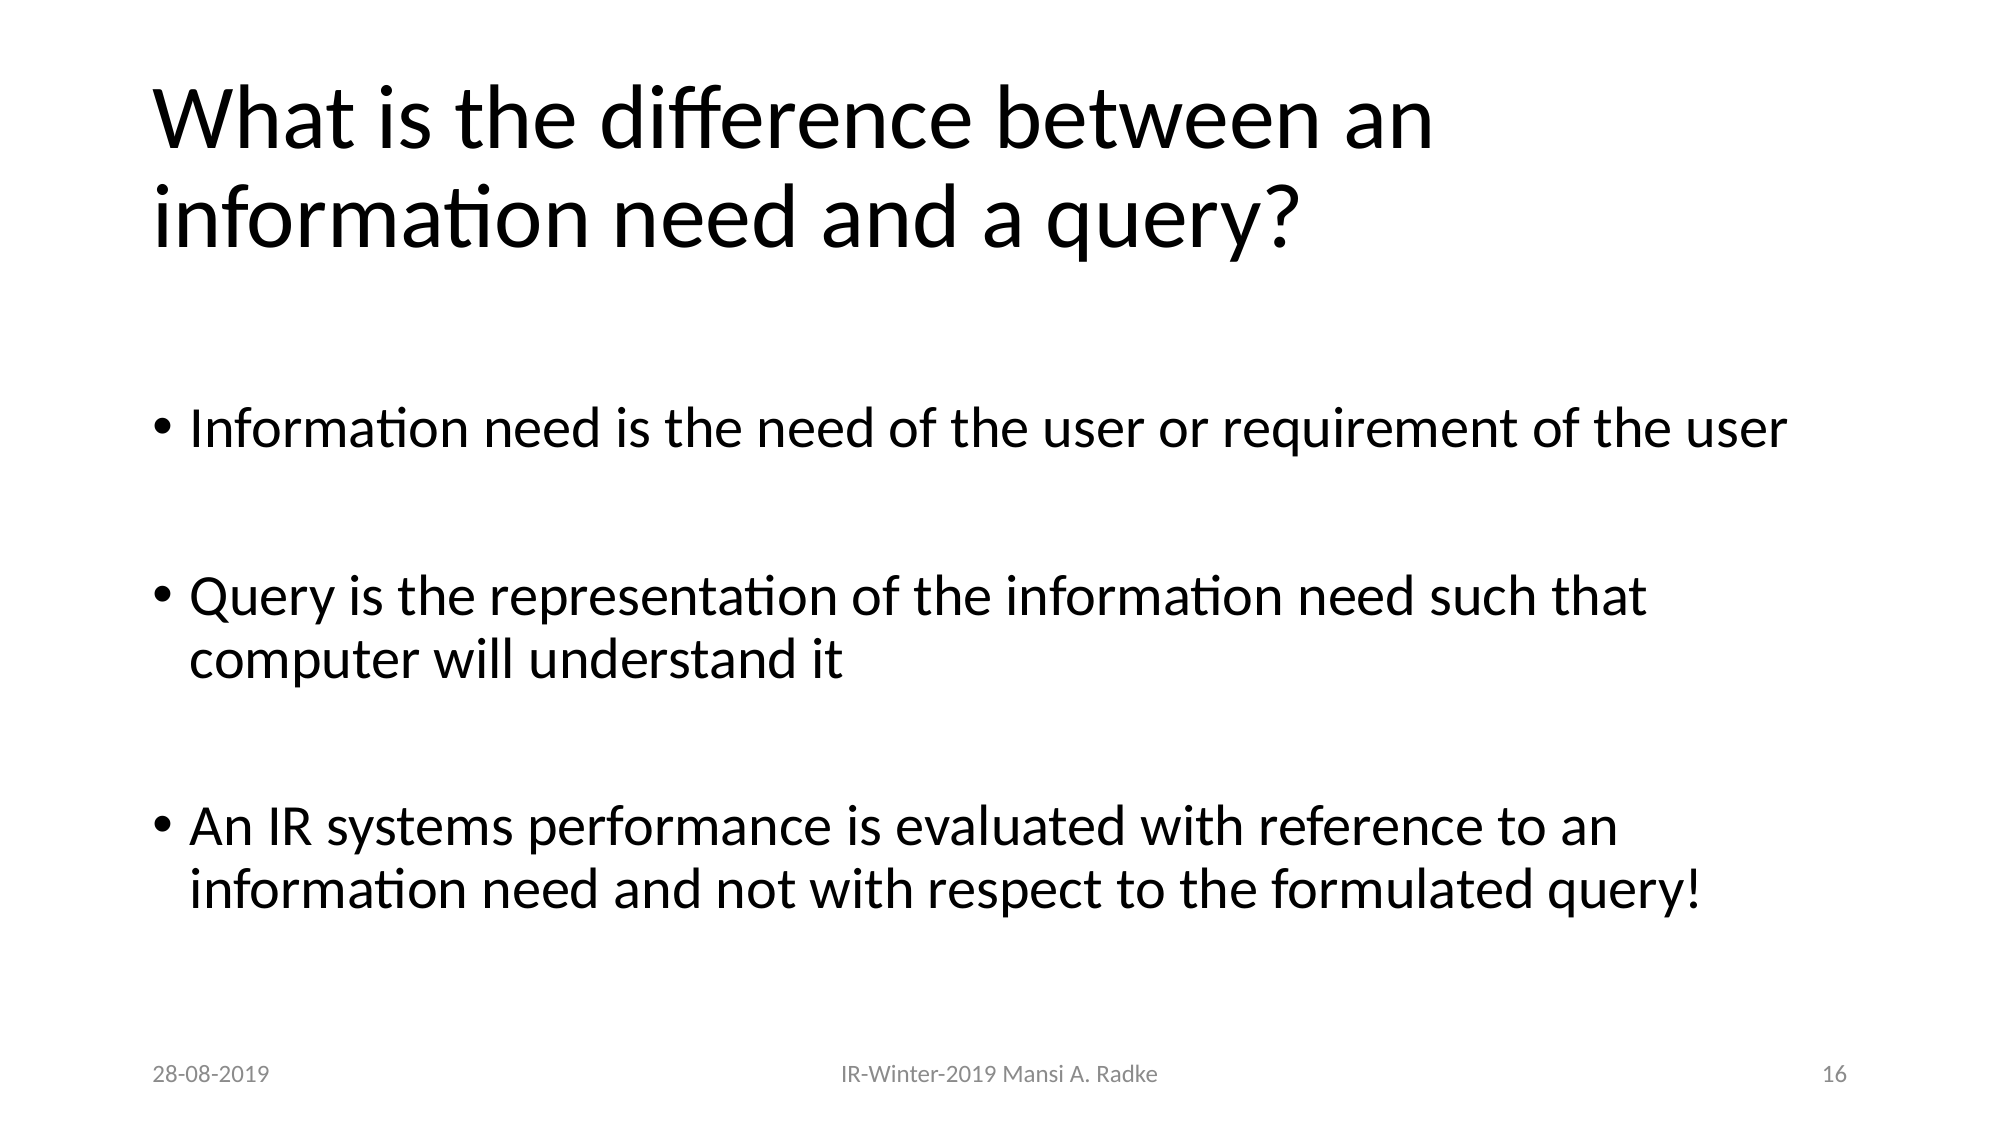

# What is the difference between an information need and a query?

Information need is the need of the user or requirement of the user

Query is the representation of the information need such that computer will understand it

An IR systems performance is evaluated with reference to an information need and not with respect to the formulated query!
28-08-2019
IR-Winter-2019 Mansi A. Radke
16